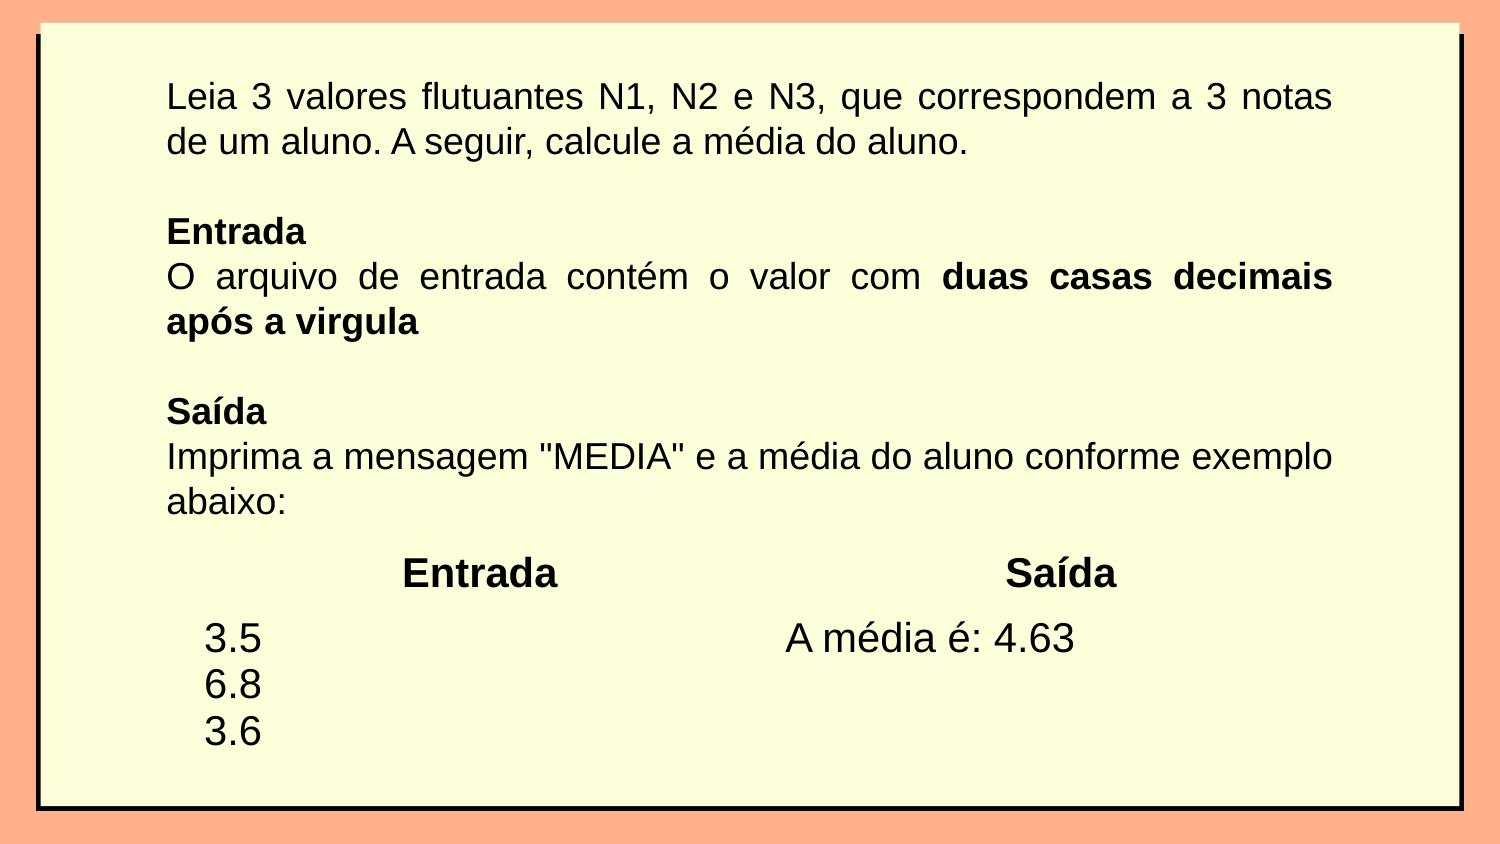

Leia 3 valores flutuantes N1, N2 e N3, que correspondem a 3 notas de um aluno. A seguir, calcule a média do aluno.

Entrada
O arquivo de entrada contém o valor com duas casas decimais após a virgula

Saída
Imprima a mensagem "MEDIA" e a média do aluno conforme exemplo abaixo:

| Entrada | Saída |
| --- | --- |
| 3.5 6.8 3.6 | A média é: 4.63 |